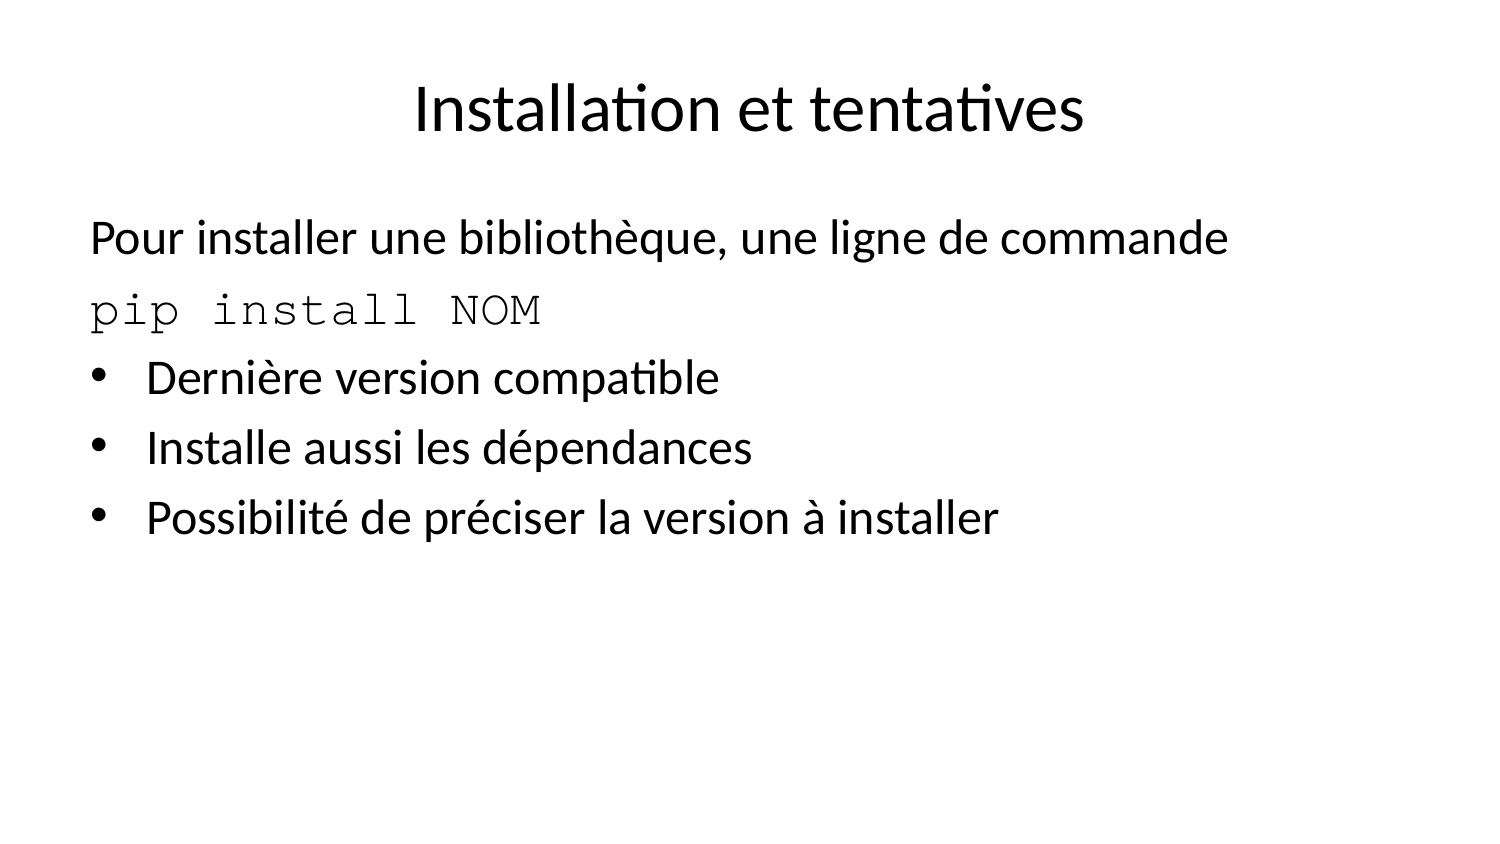

# Installation et tentatives
Pour installer une bibliothèque, une ligne de commande
pip install NOM
Dernière version compatible
Installe aussi les dépendances
Possibilité de préciser la version à installer